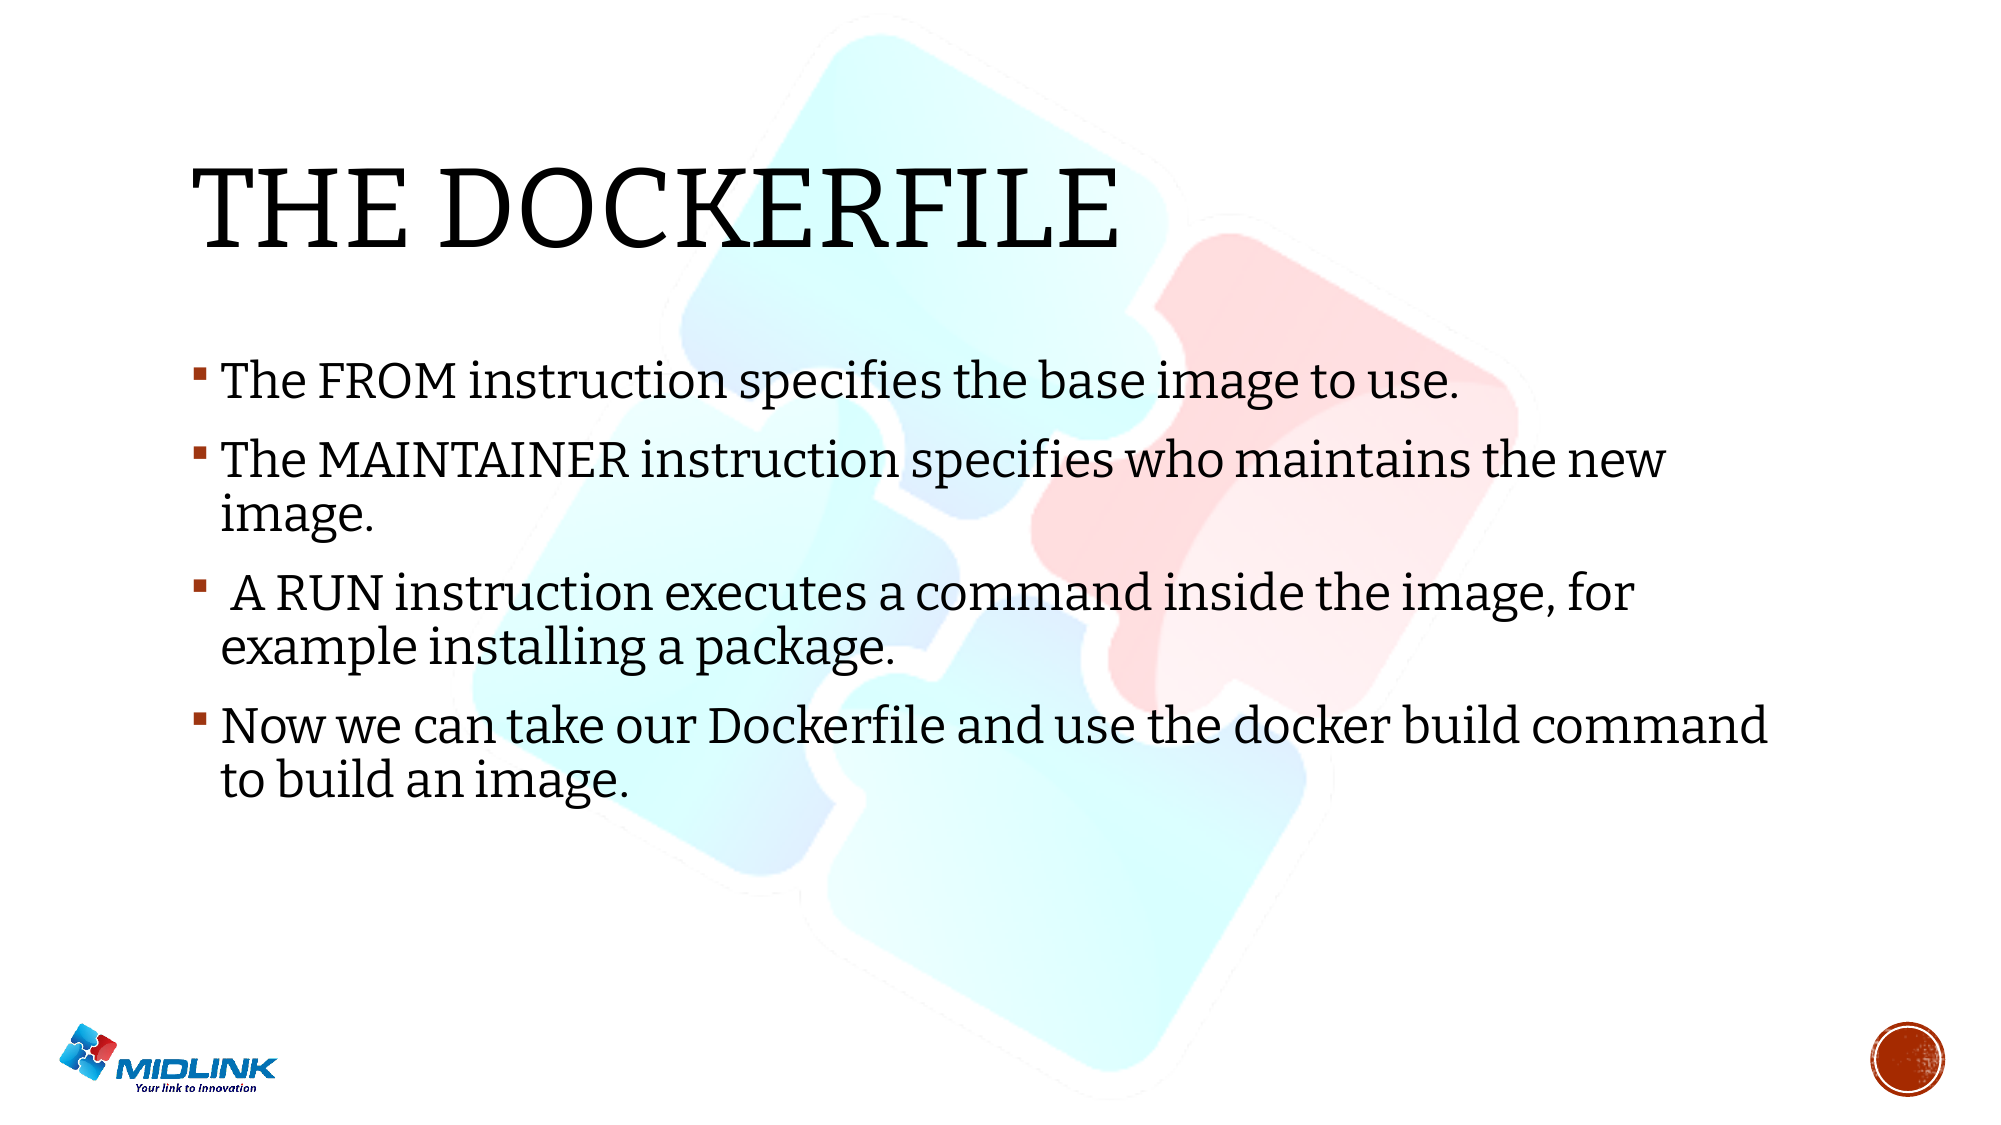

# The dockerfile
The FROM instruction specifies the base image to use.
The MAINTAINER instruction specifies who maintains the new image.
 A RUN instruction executes a command inside the image, for example installing a package.
Now we can take our Dockerfile and use the docker build command to build an image.